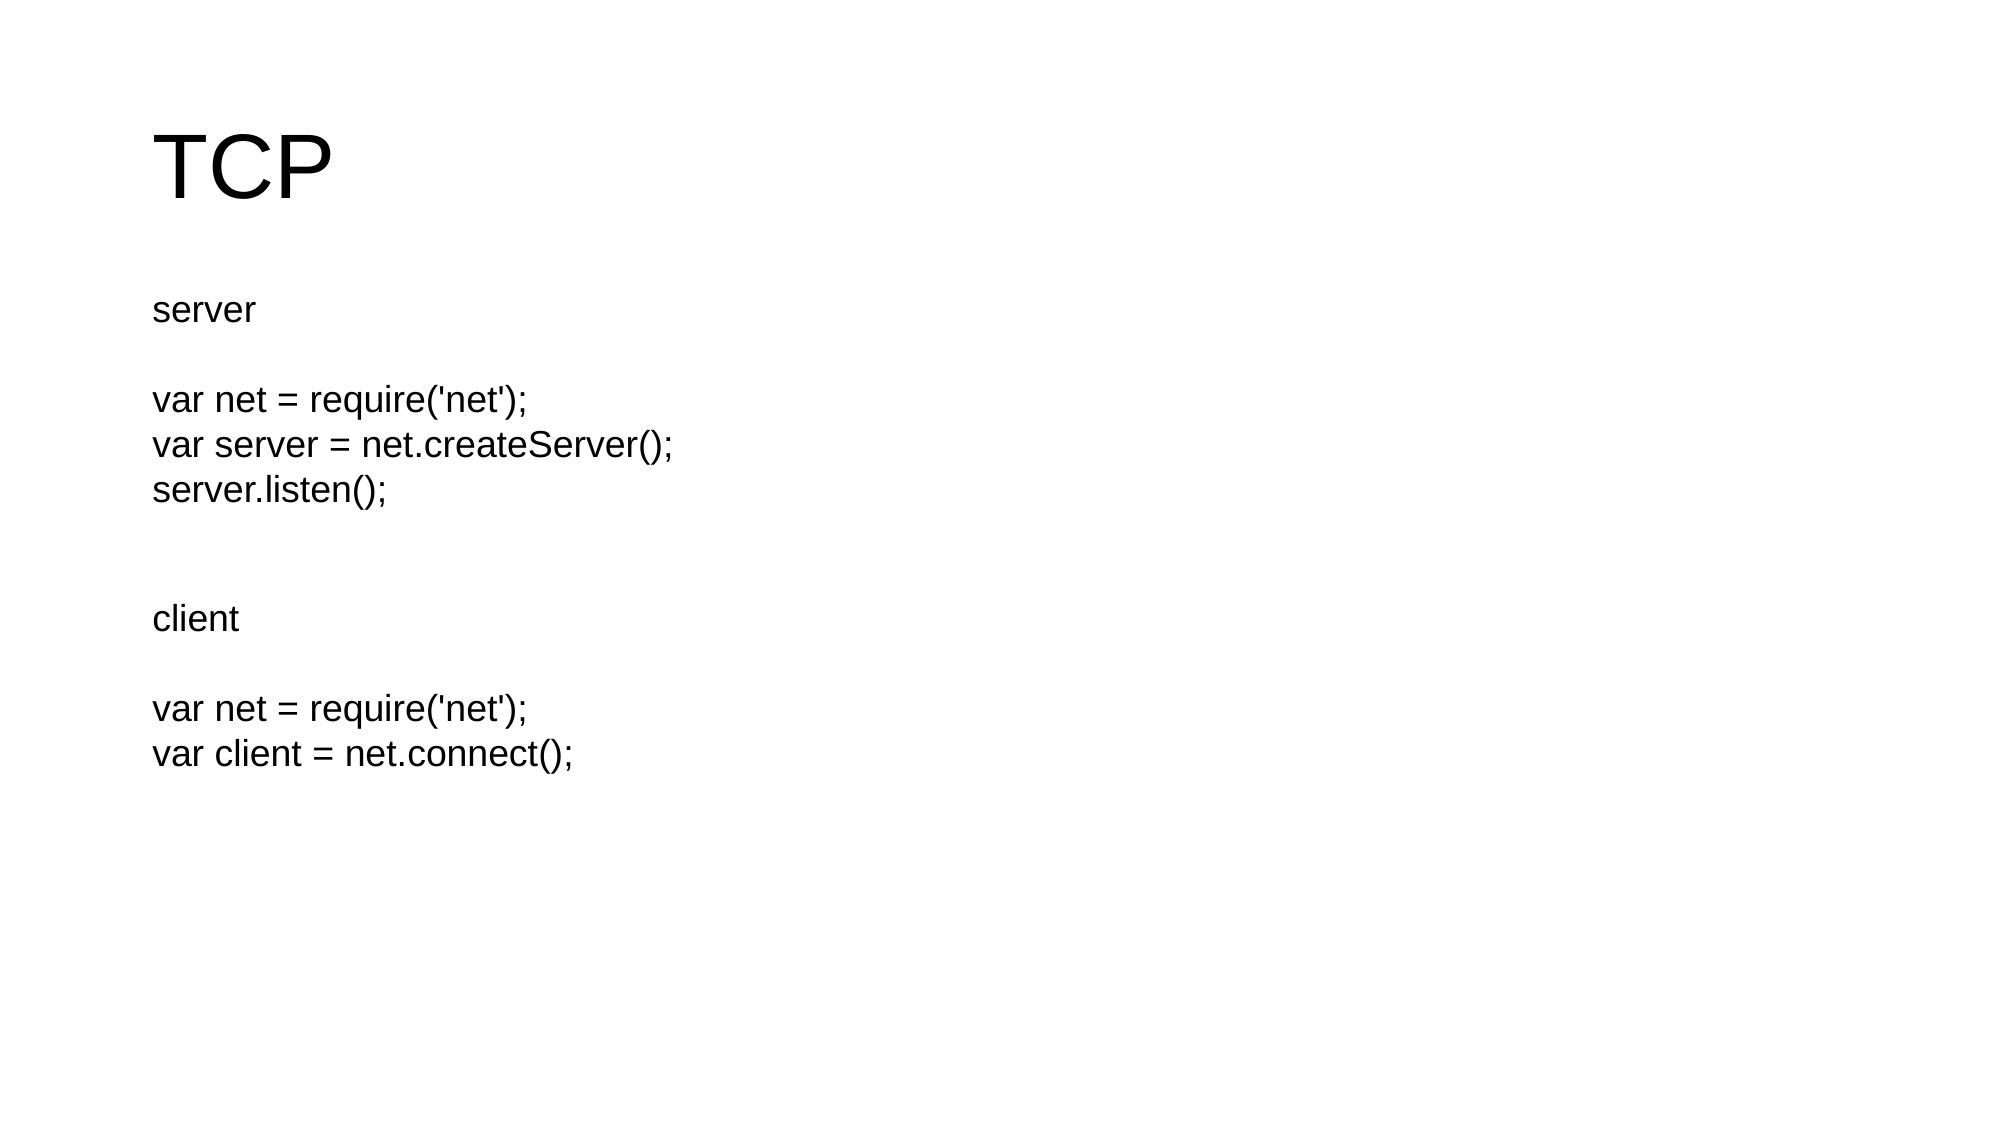

# TCP
server

var net = require('net');
var server = net.createServer();
server.listen();

client

var net = require('net');
var client = net.connect();